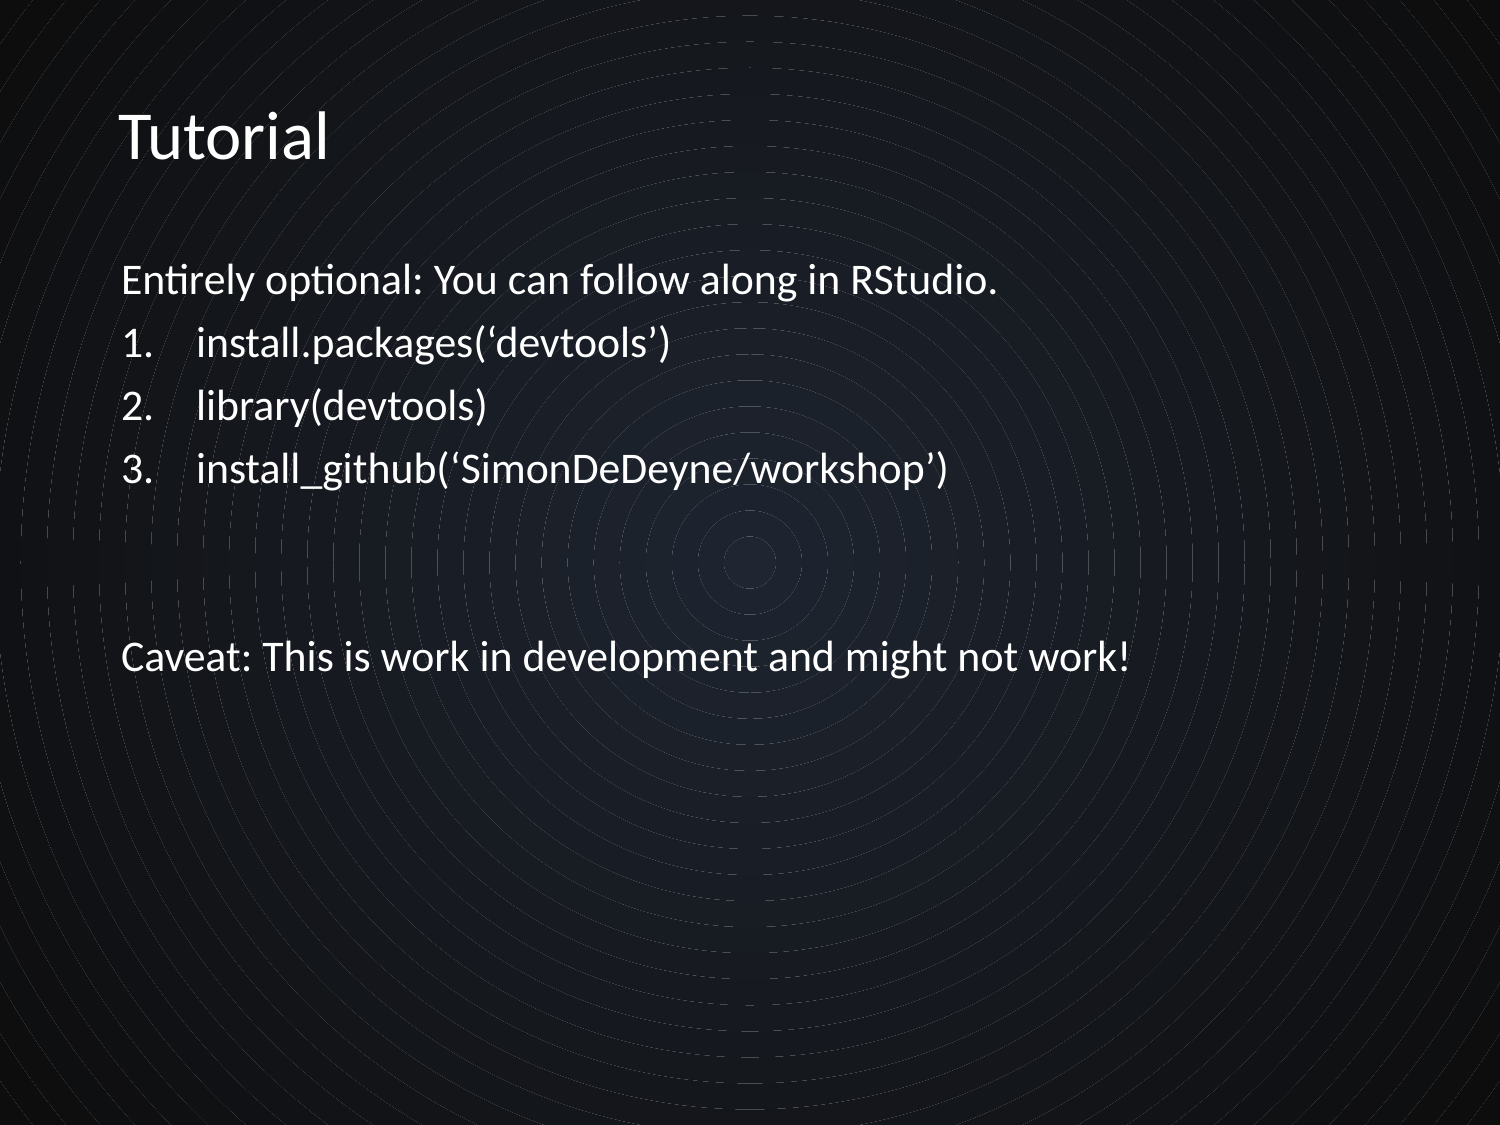

# Tutorial
Entirely optional: You can follow along in RStudio.
install.packages(‘devtools’)
library(devtools)
install_github(‘SimonDeDeyne/workshop’)

Caveat: This is work in development and might not work!